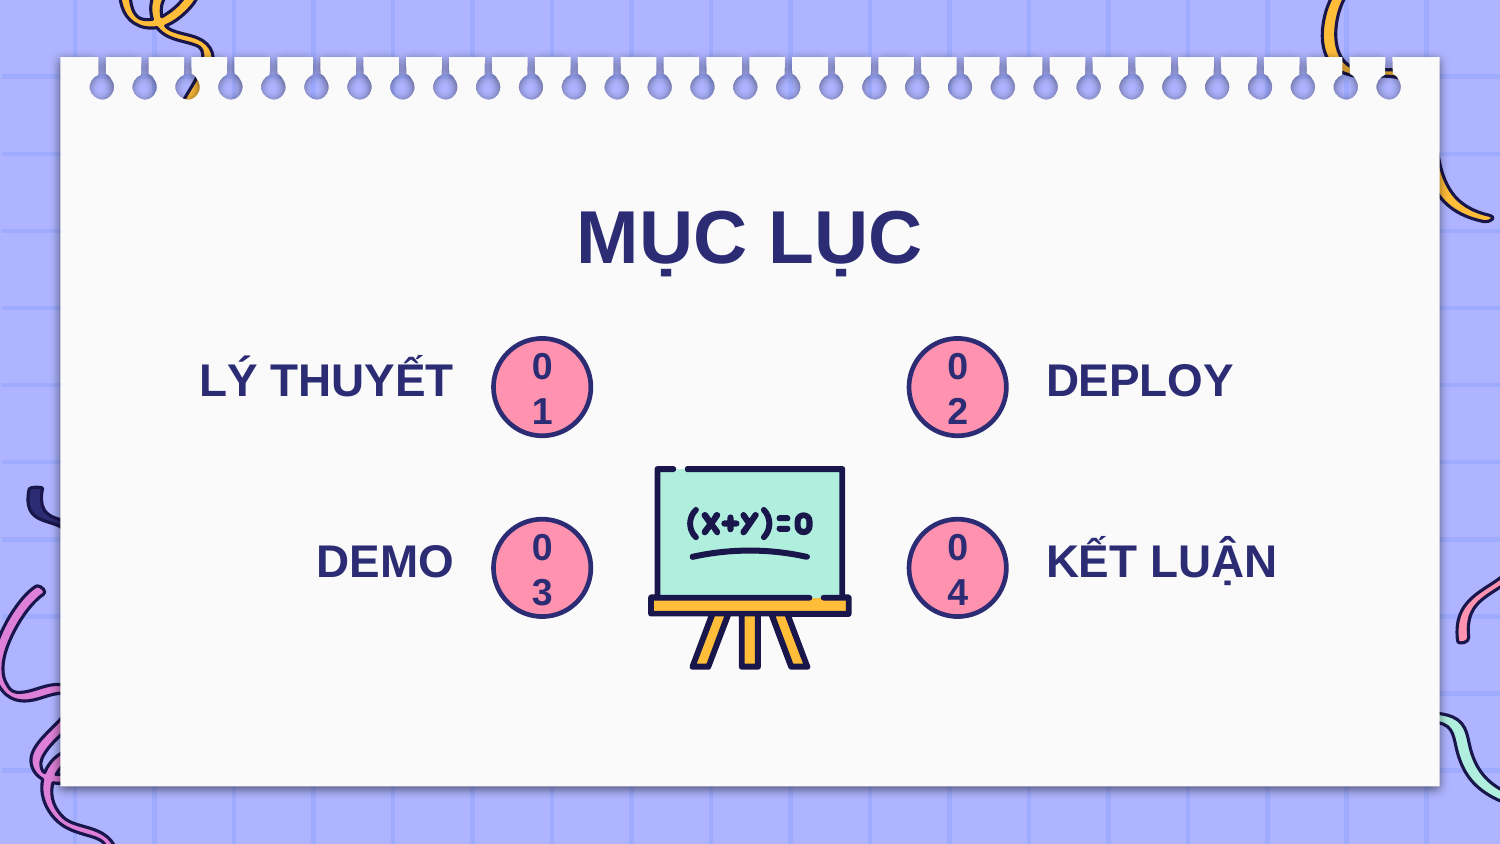

# MỤC LỤC
01
02
LÝ THUYẾT
DEPLOY

03
04
KẾT LUẬN
DEMO